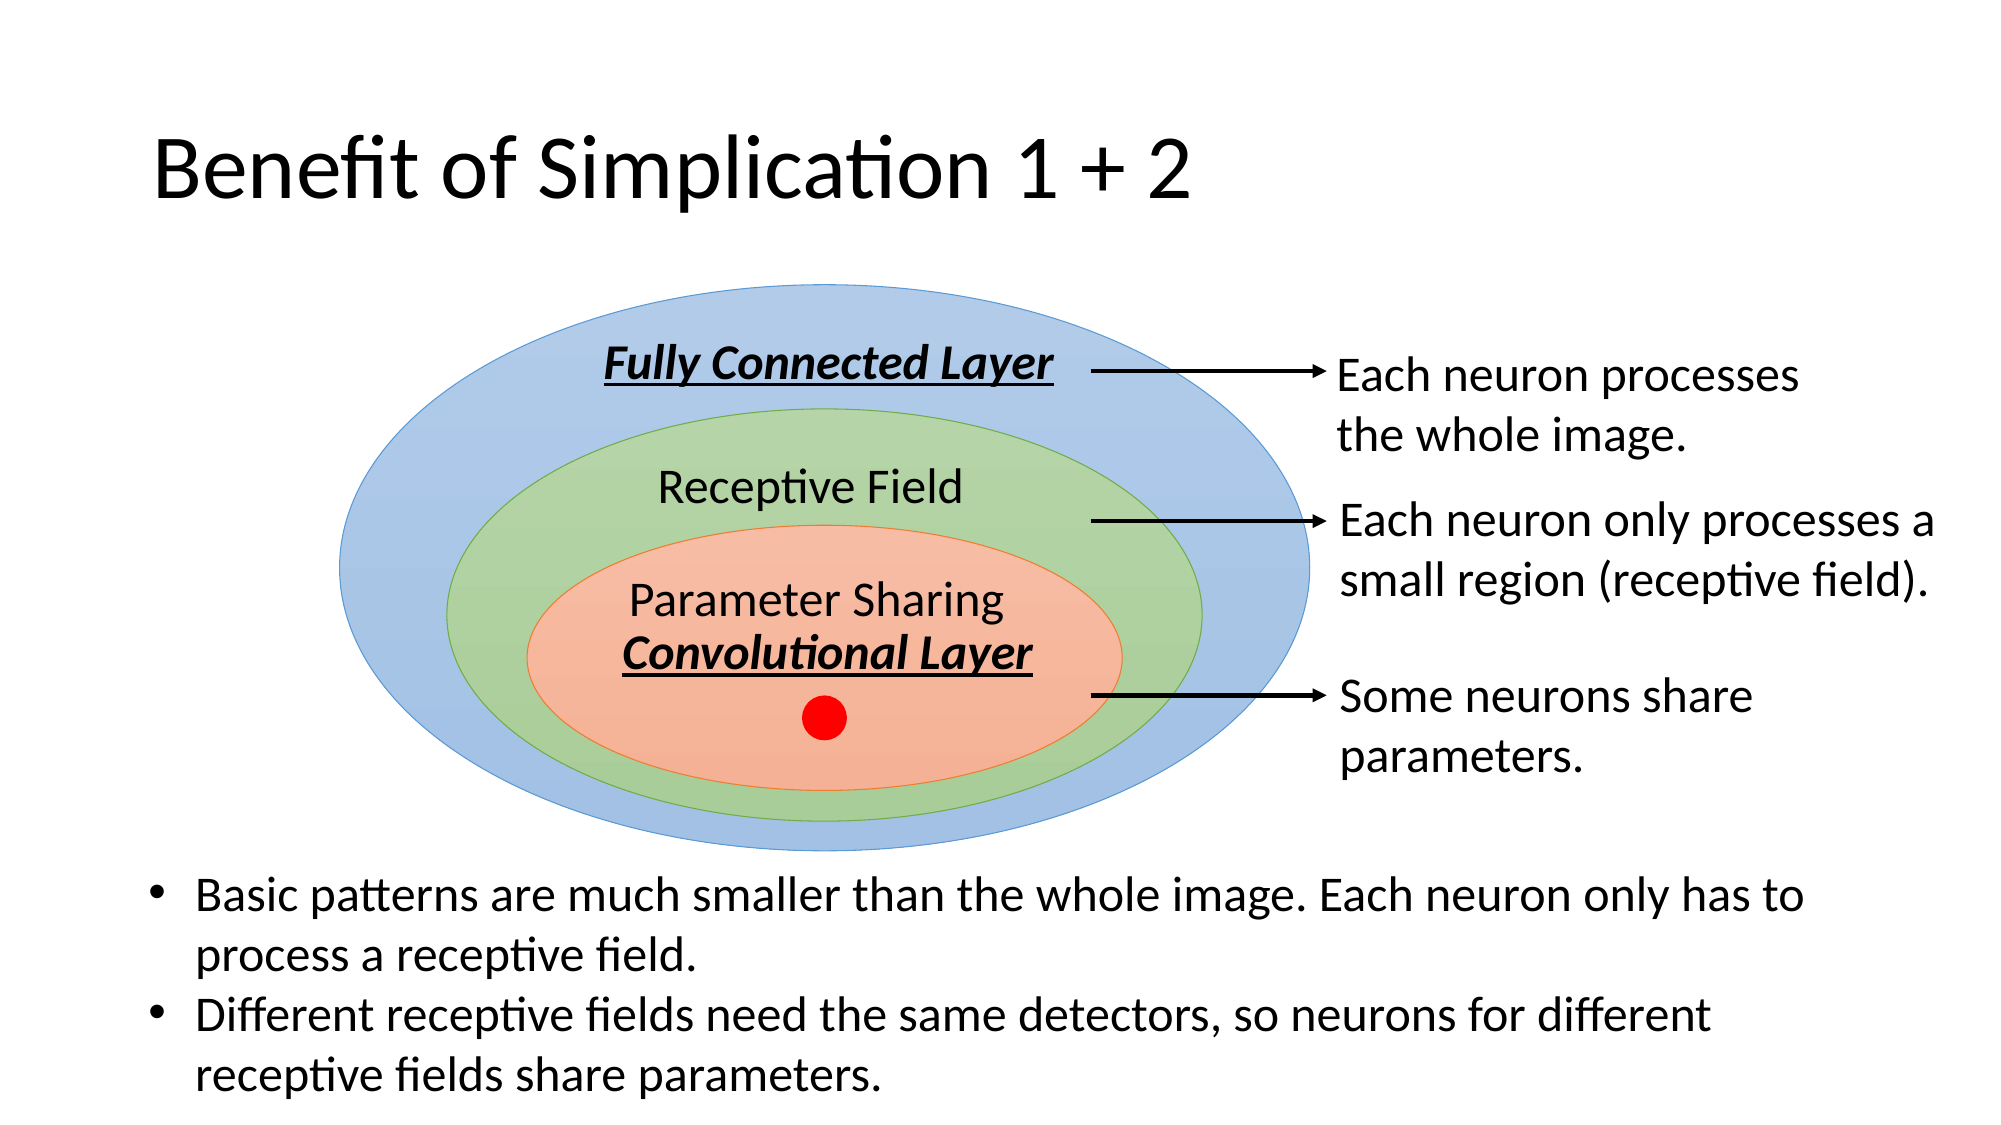

# Benefit of Simplication 1 + 2

Fully Connected Layer
Each neuron processes the whole image.

Receptive Field
Each neuron only processes a small region (receptive field).

Parameter Sharing
Convolutional Layer
Some neurons share parameters.

Basic patterns are much smaller than the whole image. Each neuron only has to process a receptive field.
Different receptive fields need the same detectors, so neurons for different receptive fields share parameters.